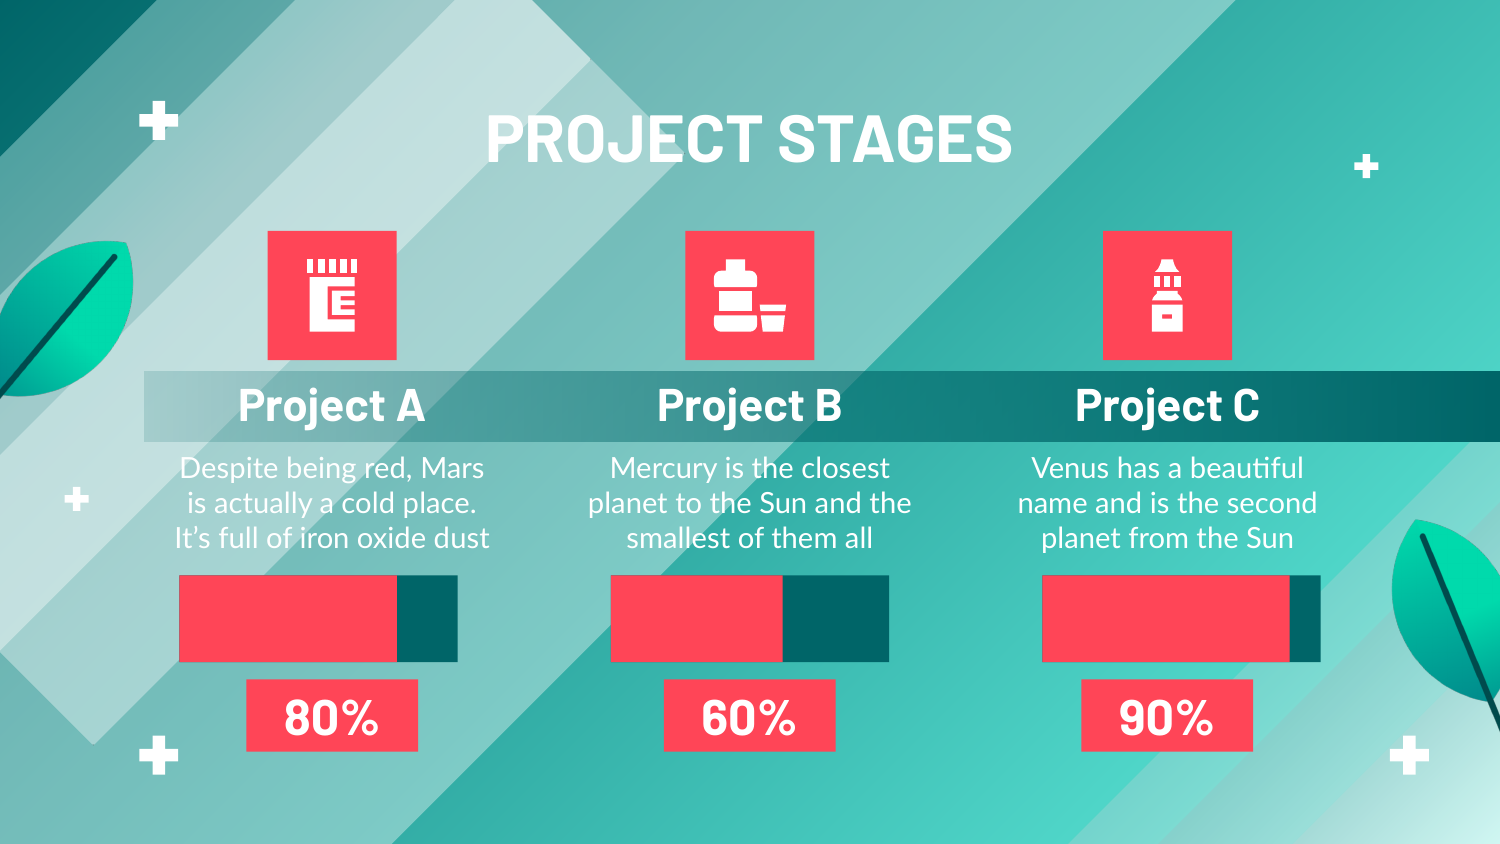

# PROJECT STAGES

Project A
Project B
Project C

Despite being red, Mars is actually a cold place. It’s full of iron oxide dust
Mercury is the closest planet to the Sun and the smallest of them all
Venus has a beautiful name and is the second planet from the Sun

80%
60%
90%